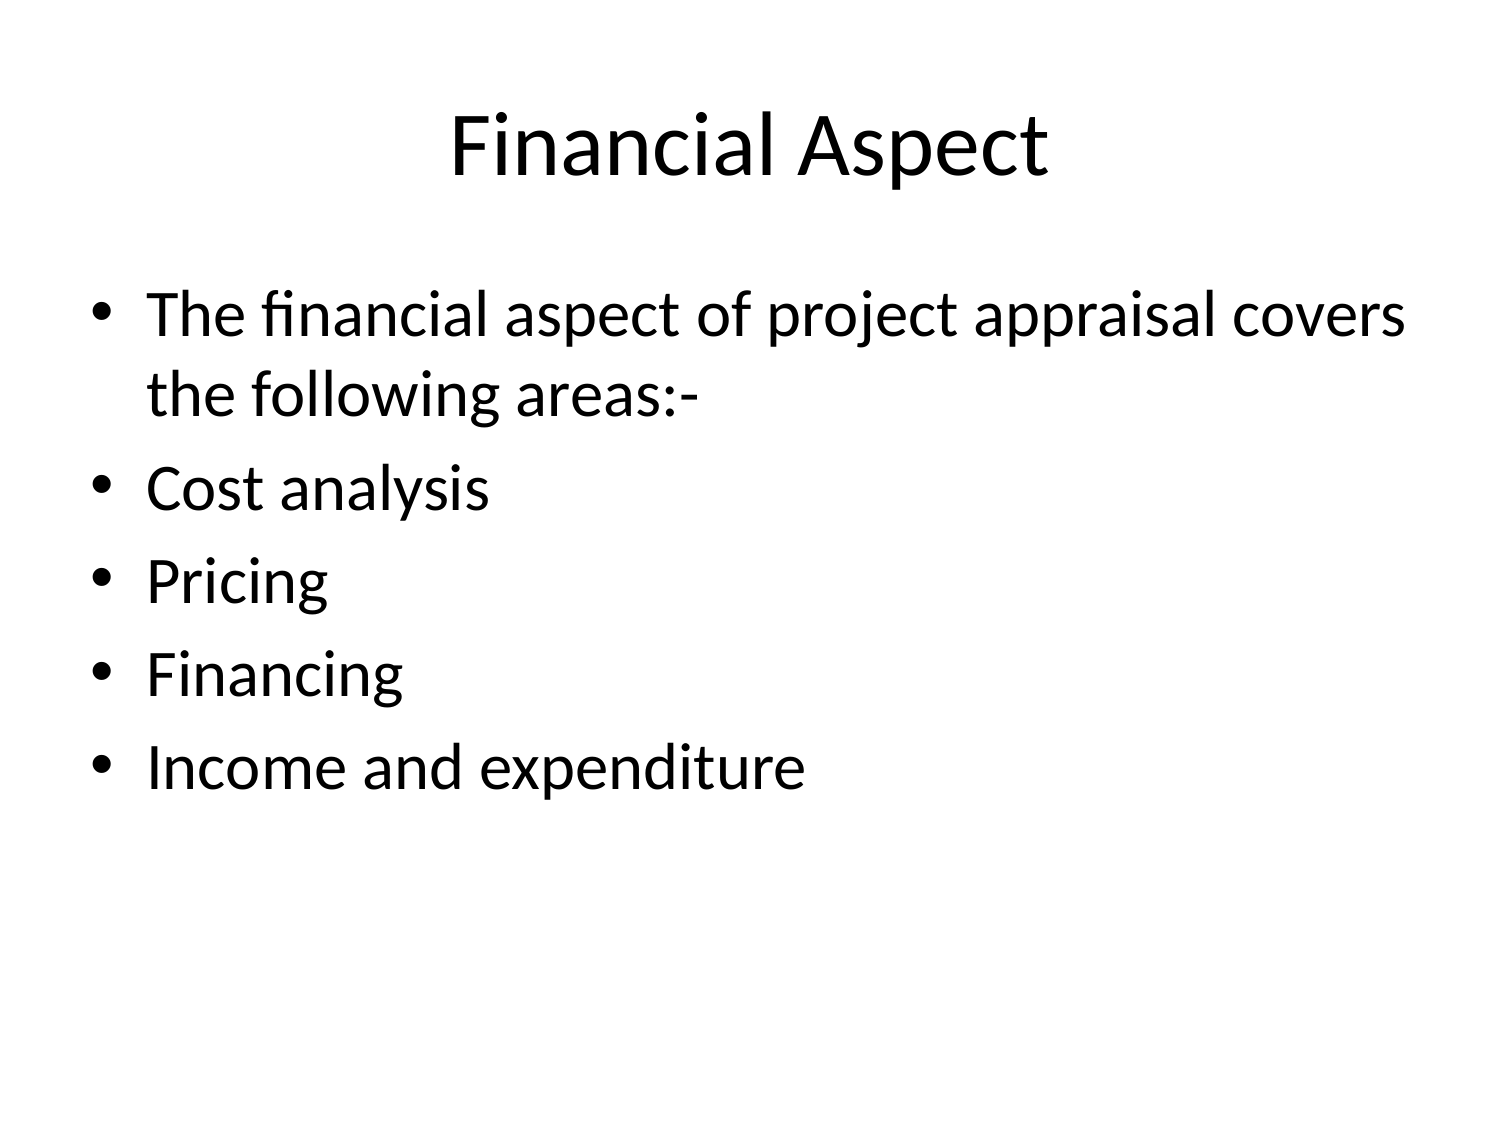

# Financial Aspect
The financial aspect of project appraisal covers the following areas:-
Cost analysis
Pricing
Financing
Income and expenditure